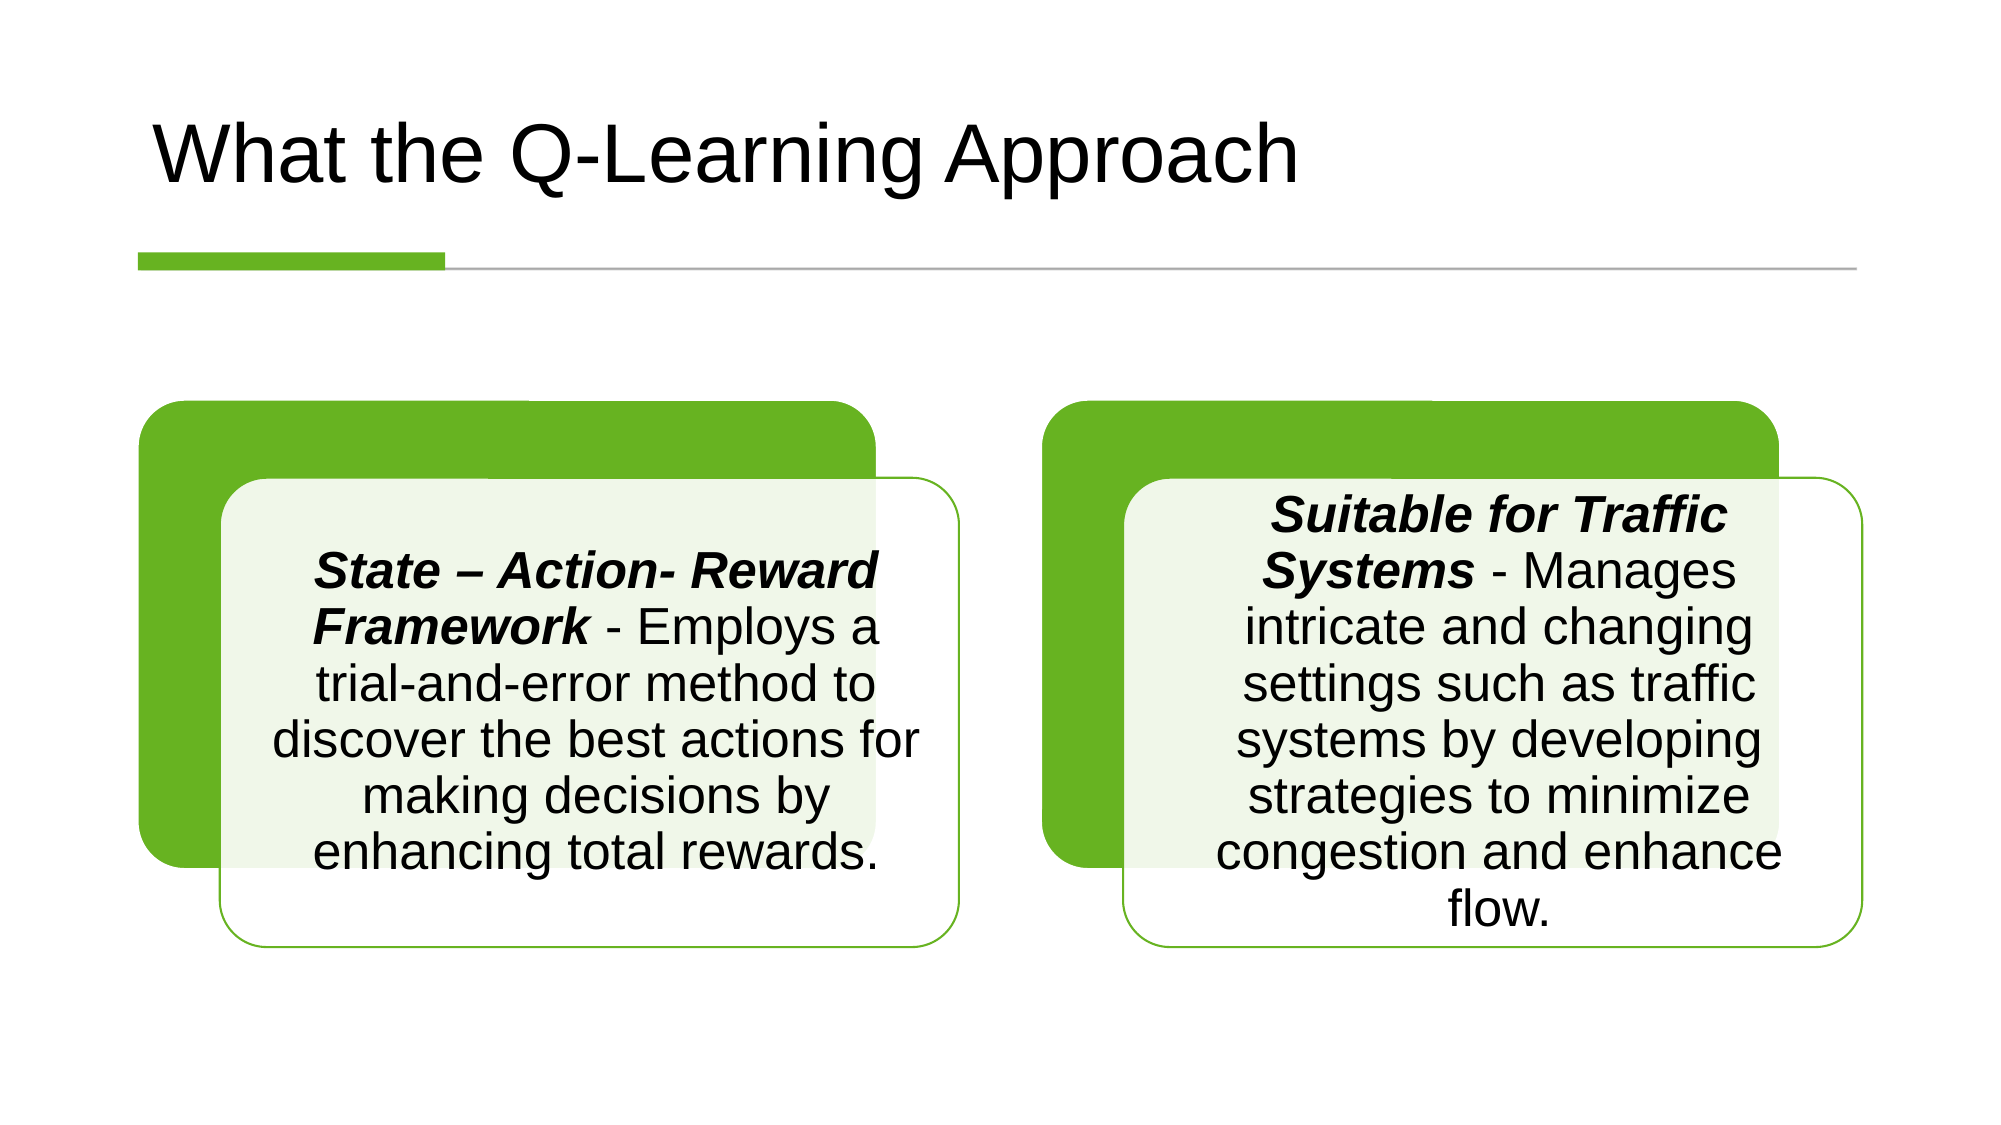

# What the Q-Learning Approach

State – Action- Reward Framework - Employs a trial-and-error method to discover the best actions for making decisions by enhancing total rewards.
Suitable for Traffic Systems - Manages intricate and changing settings such as traffic systems by developing strategies to minimize congestion and enhance flow.